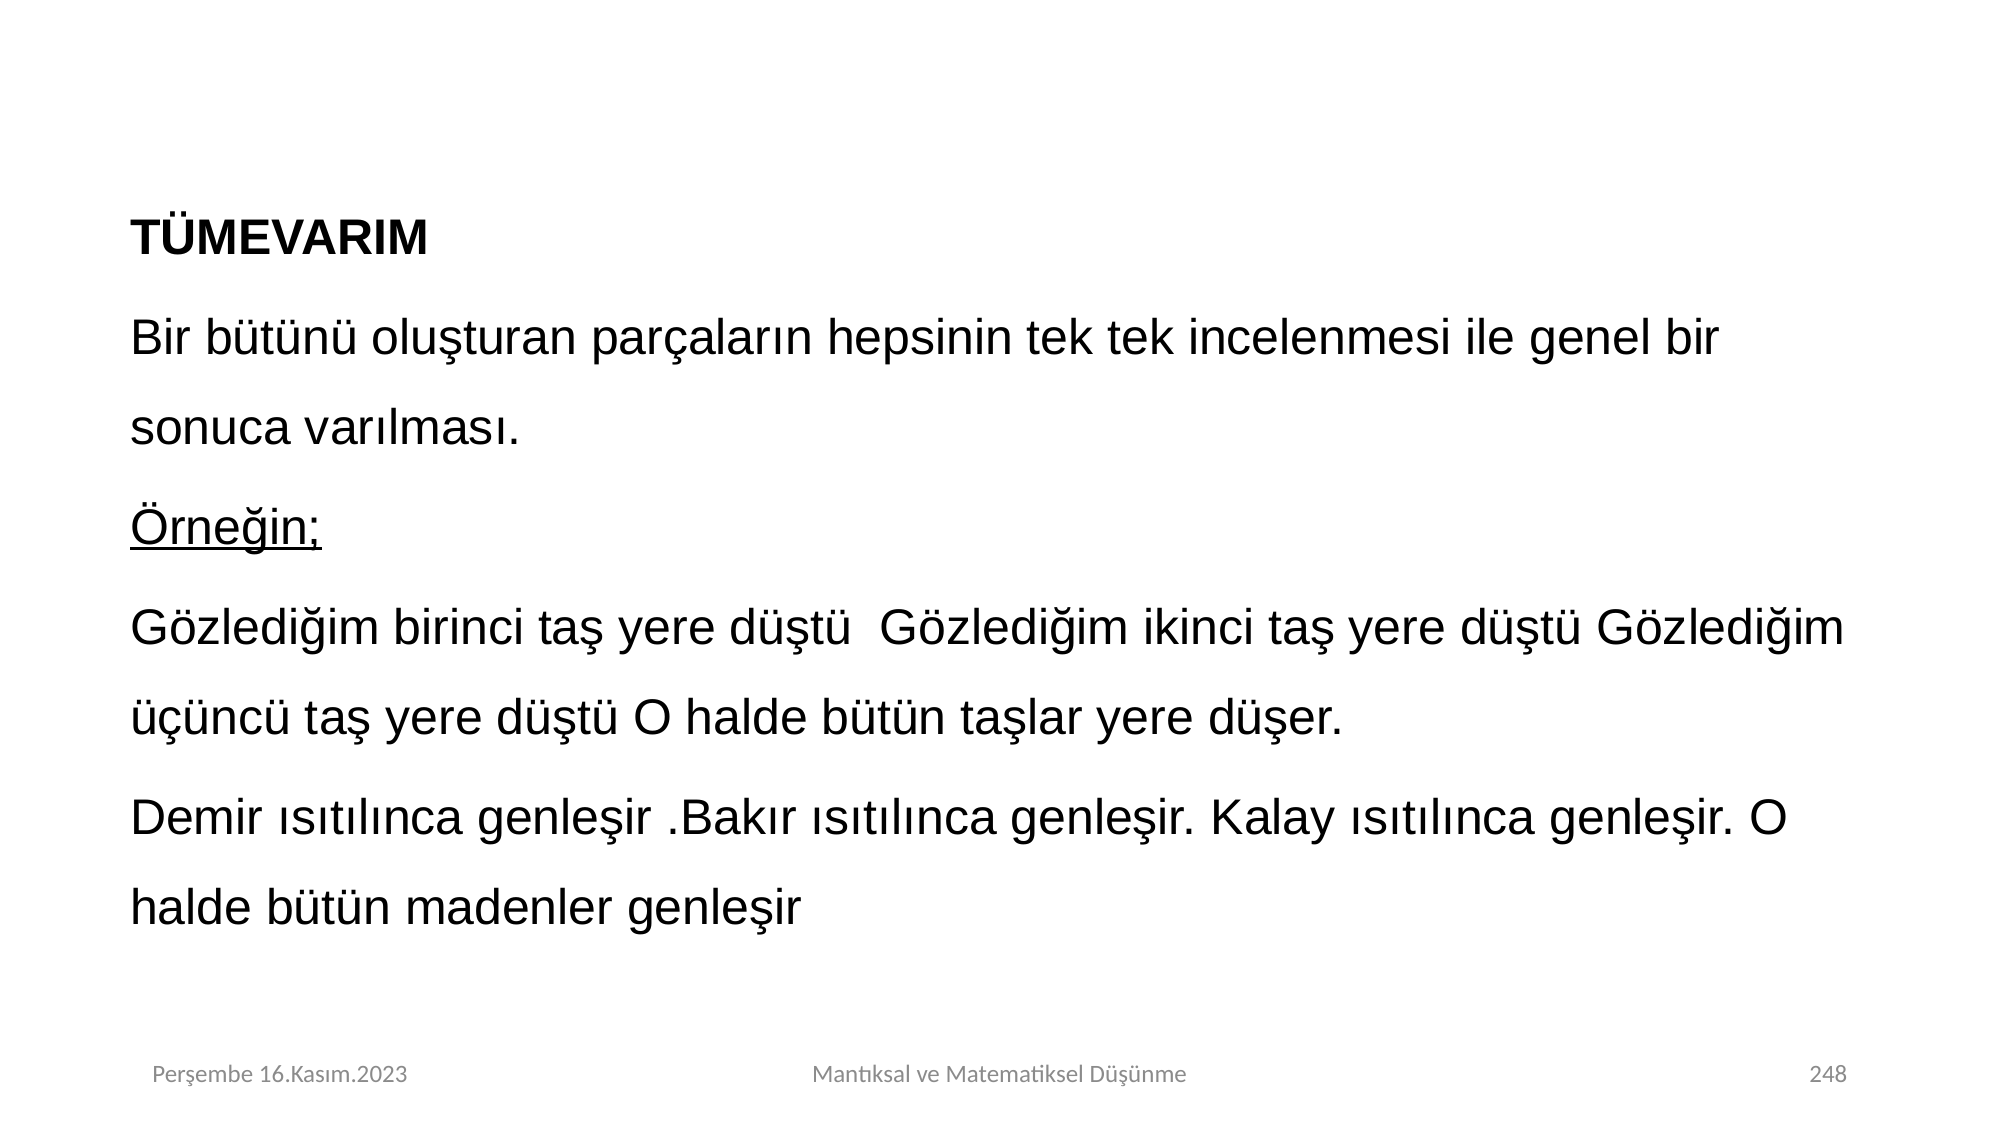

TÜMEVARIM
Bir bütünü oluşturan parçaların hepsinin tek tek incelenmesi ile genel bir sonuca varılması.
Örneğin;
Gözlediğim birinci taş yere düştü  Gözlediğim ikinci taş yere düştü Gözlediğim üçüncü taş yere düştü O halde bütün taşlar yere düşer.
Demir ısıtılınca genleşir .Bakır ısıtılınca genleşir. Kalay ısıtılınca genleşir. O halde bütün madenler genleşir
# Perşembe 16.Kasım.2023
Mantıksal ve Matematiksel Düşünme
248